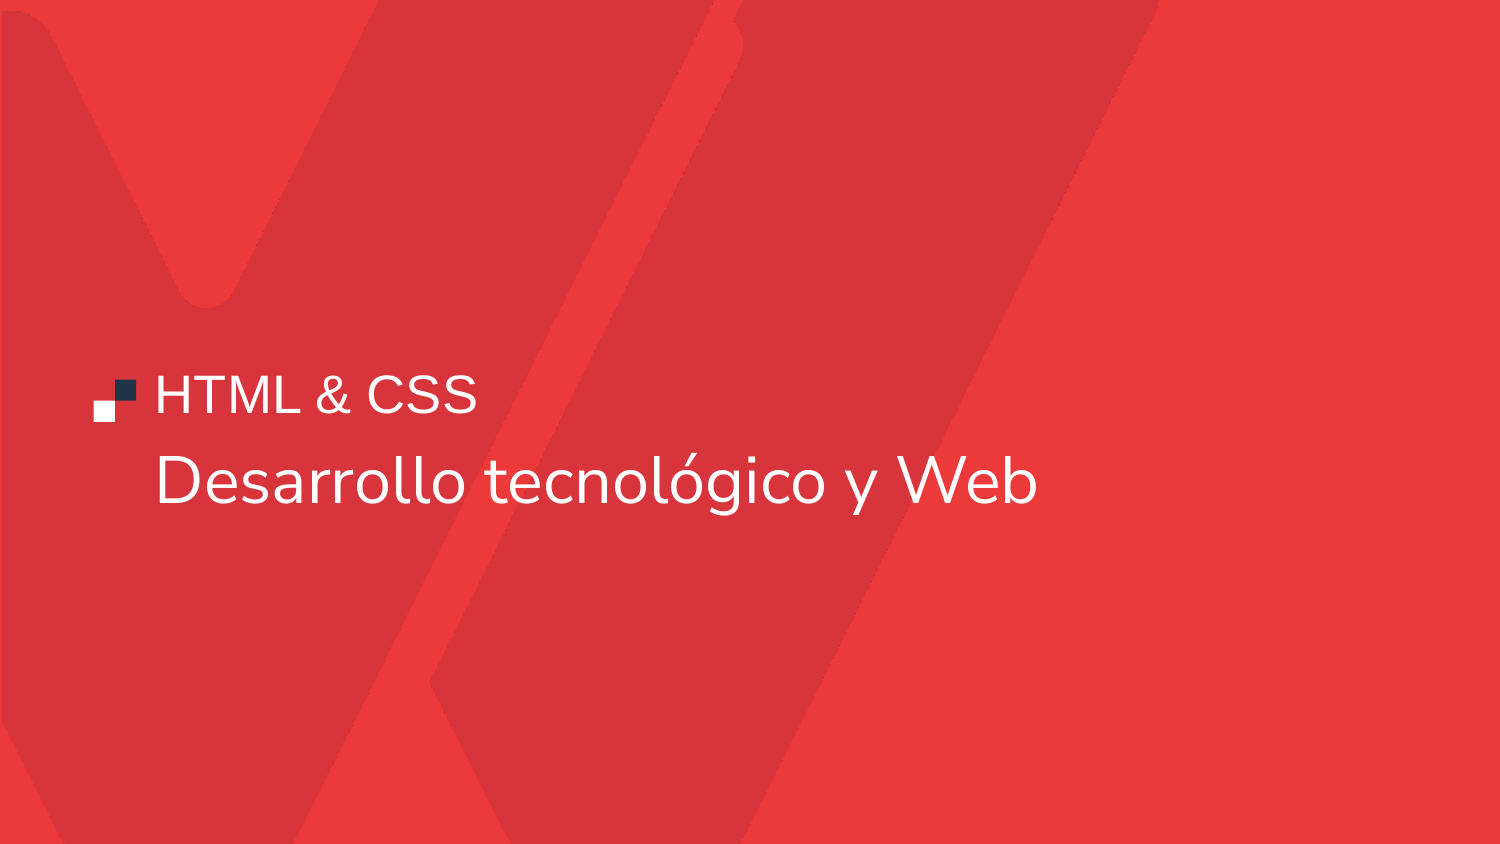

# HTML & CSS
Desarrollo tecnológico y Web